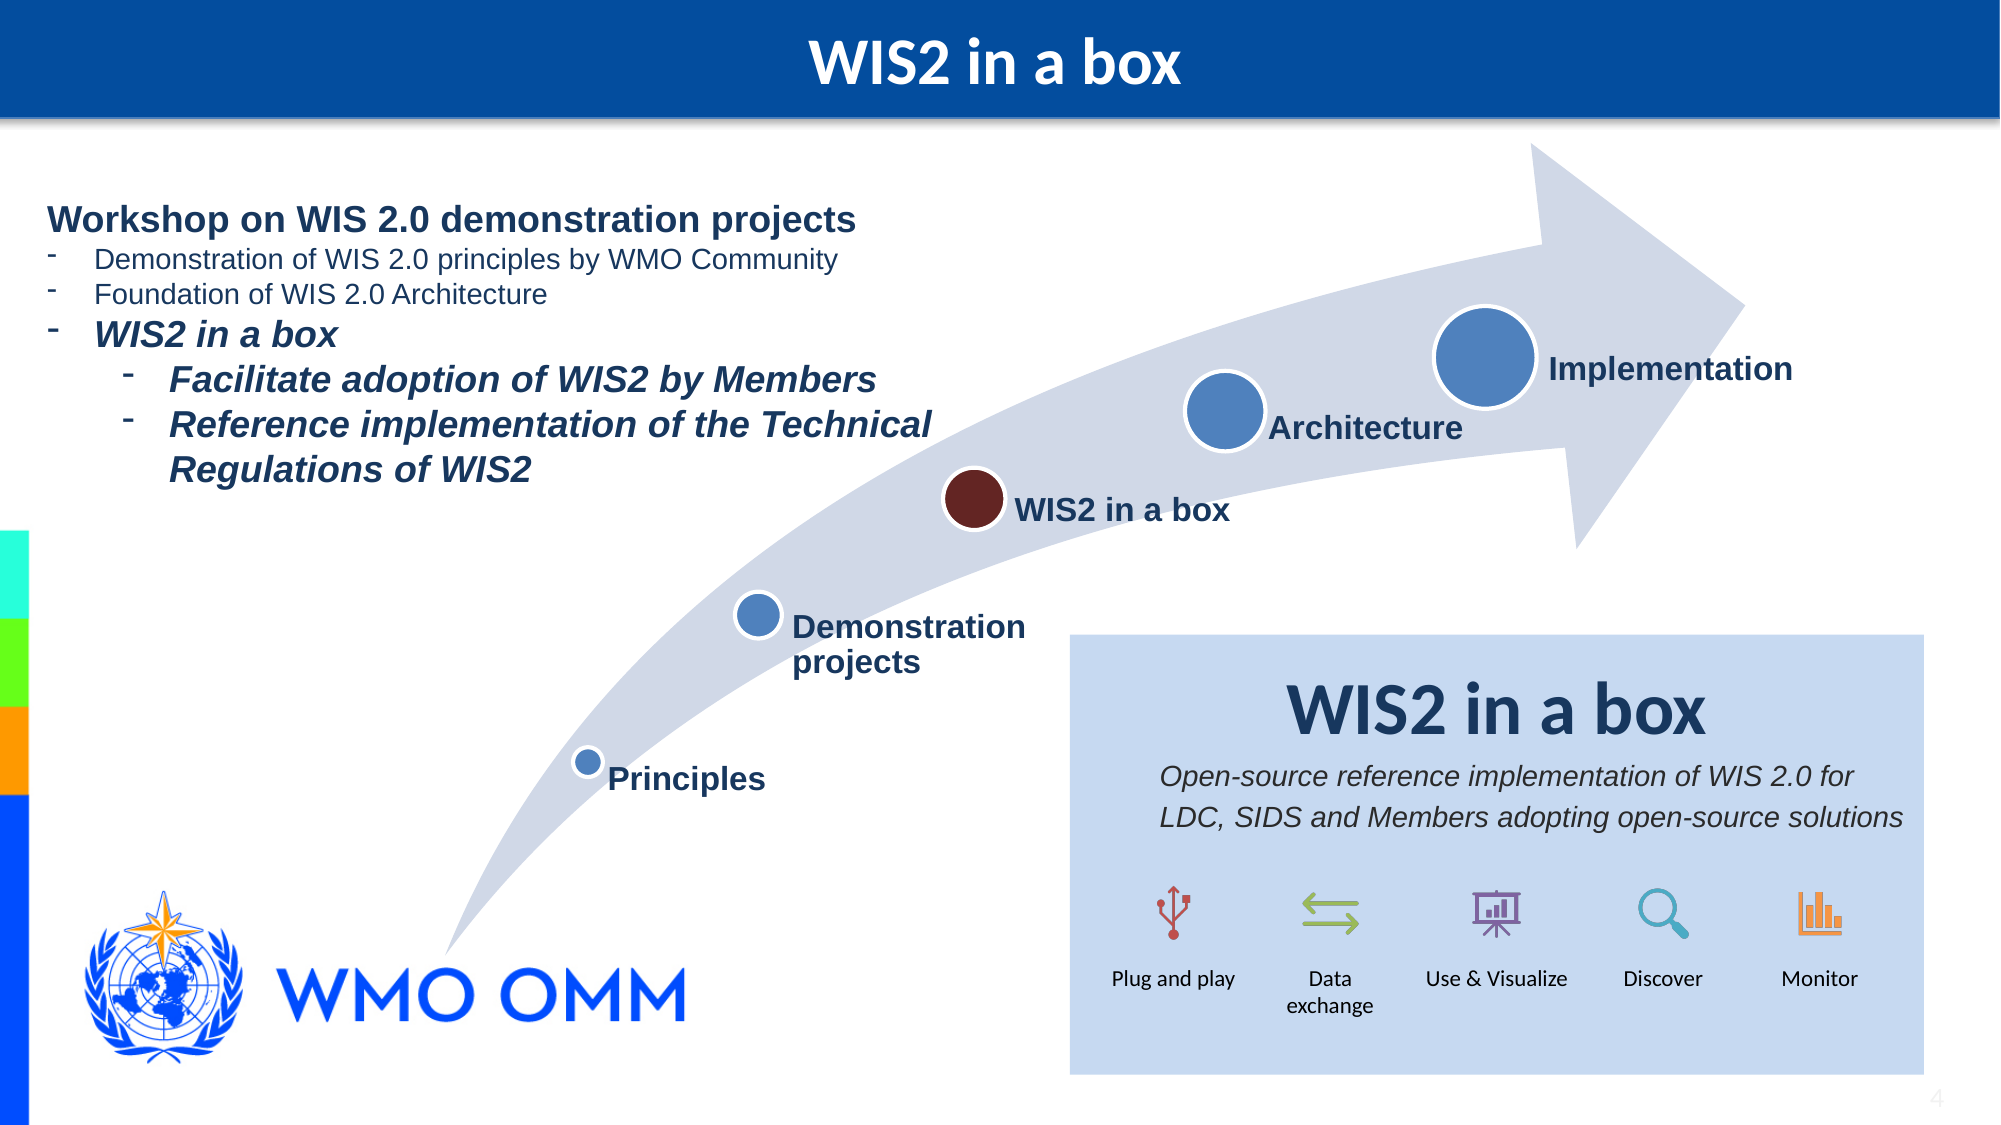

WIS2 in a box
Principles
Demonstration projects
WIS2 in a box
Architecture
Implementation
Workshop on WIS 2.0 demonstration projects
Demonstration of WIS 2.0 principles by WMO Community
Foundation of WIS 2.0 Architecture
WIS2 in a box
Facilitate adoption of WIS2 by Members
Reference implementation of the Technical Regulations of WIS2
WIS2 in a box
Open-source reference implementation of WIS 2.0 for LDC, SIDS and Members adopting open-source solutions

Plug and play
Data exchange
Use & Visualize
Discover
Monitor
4